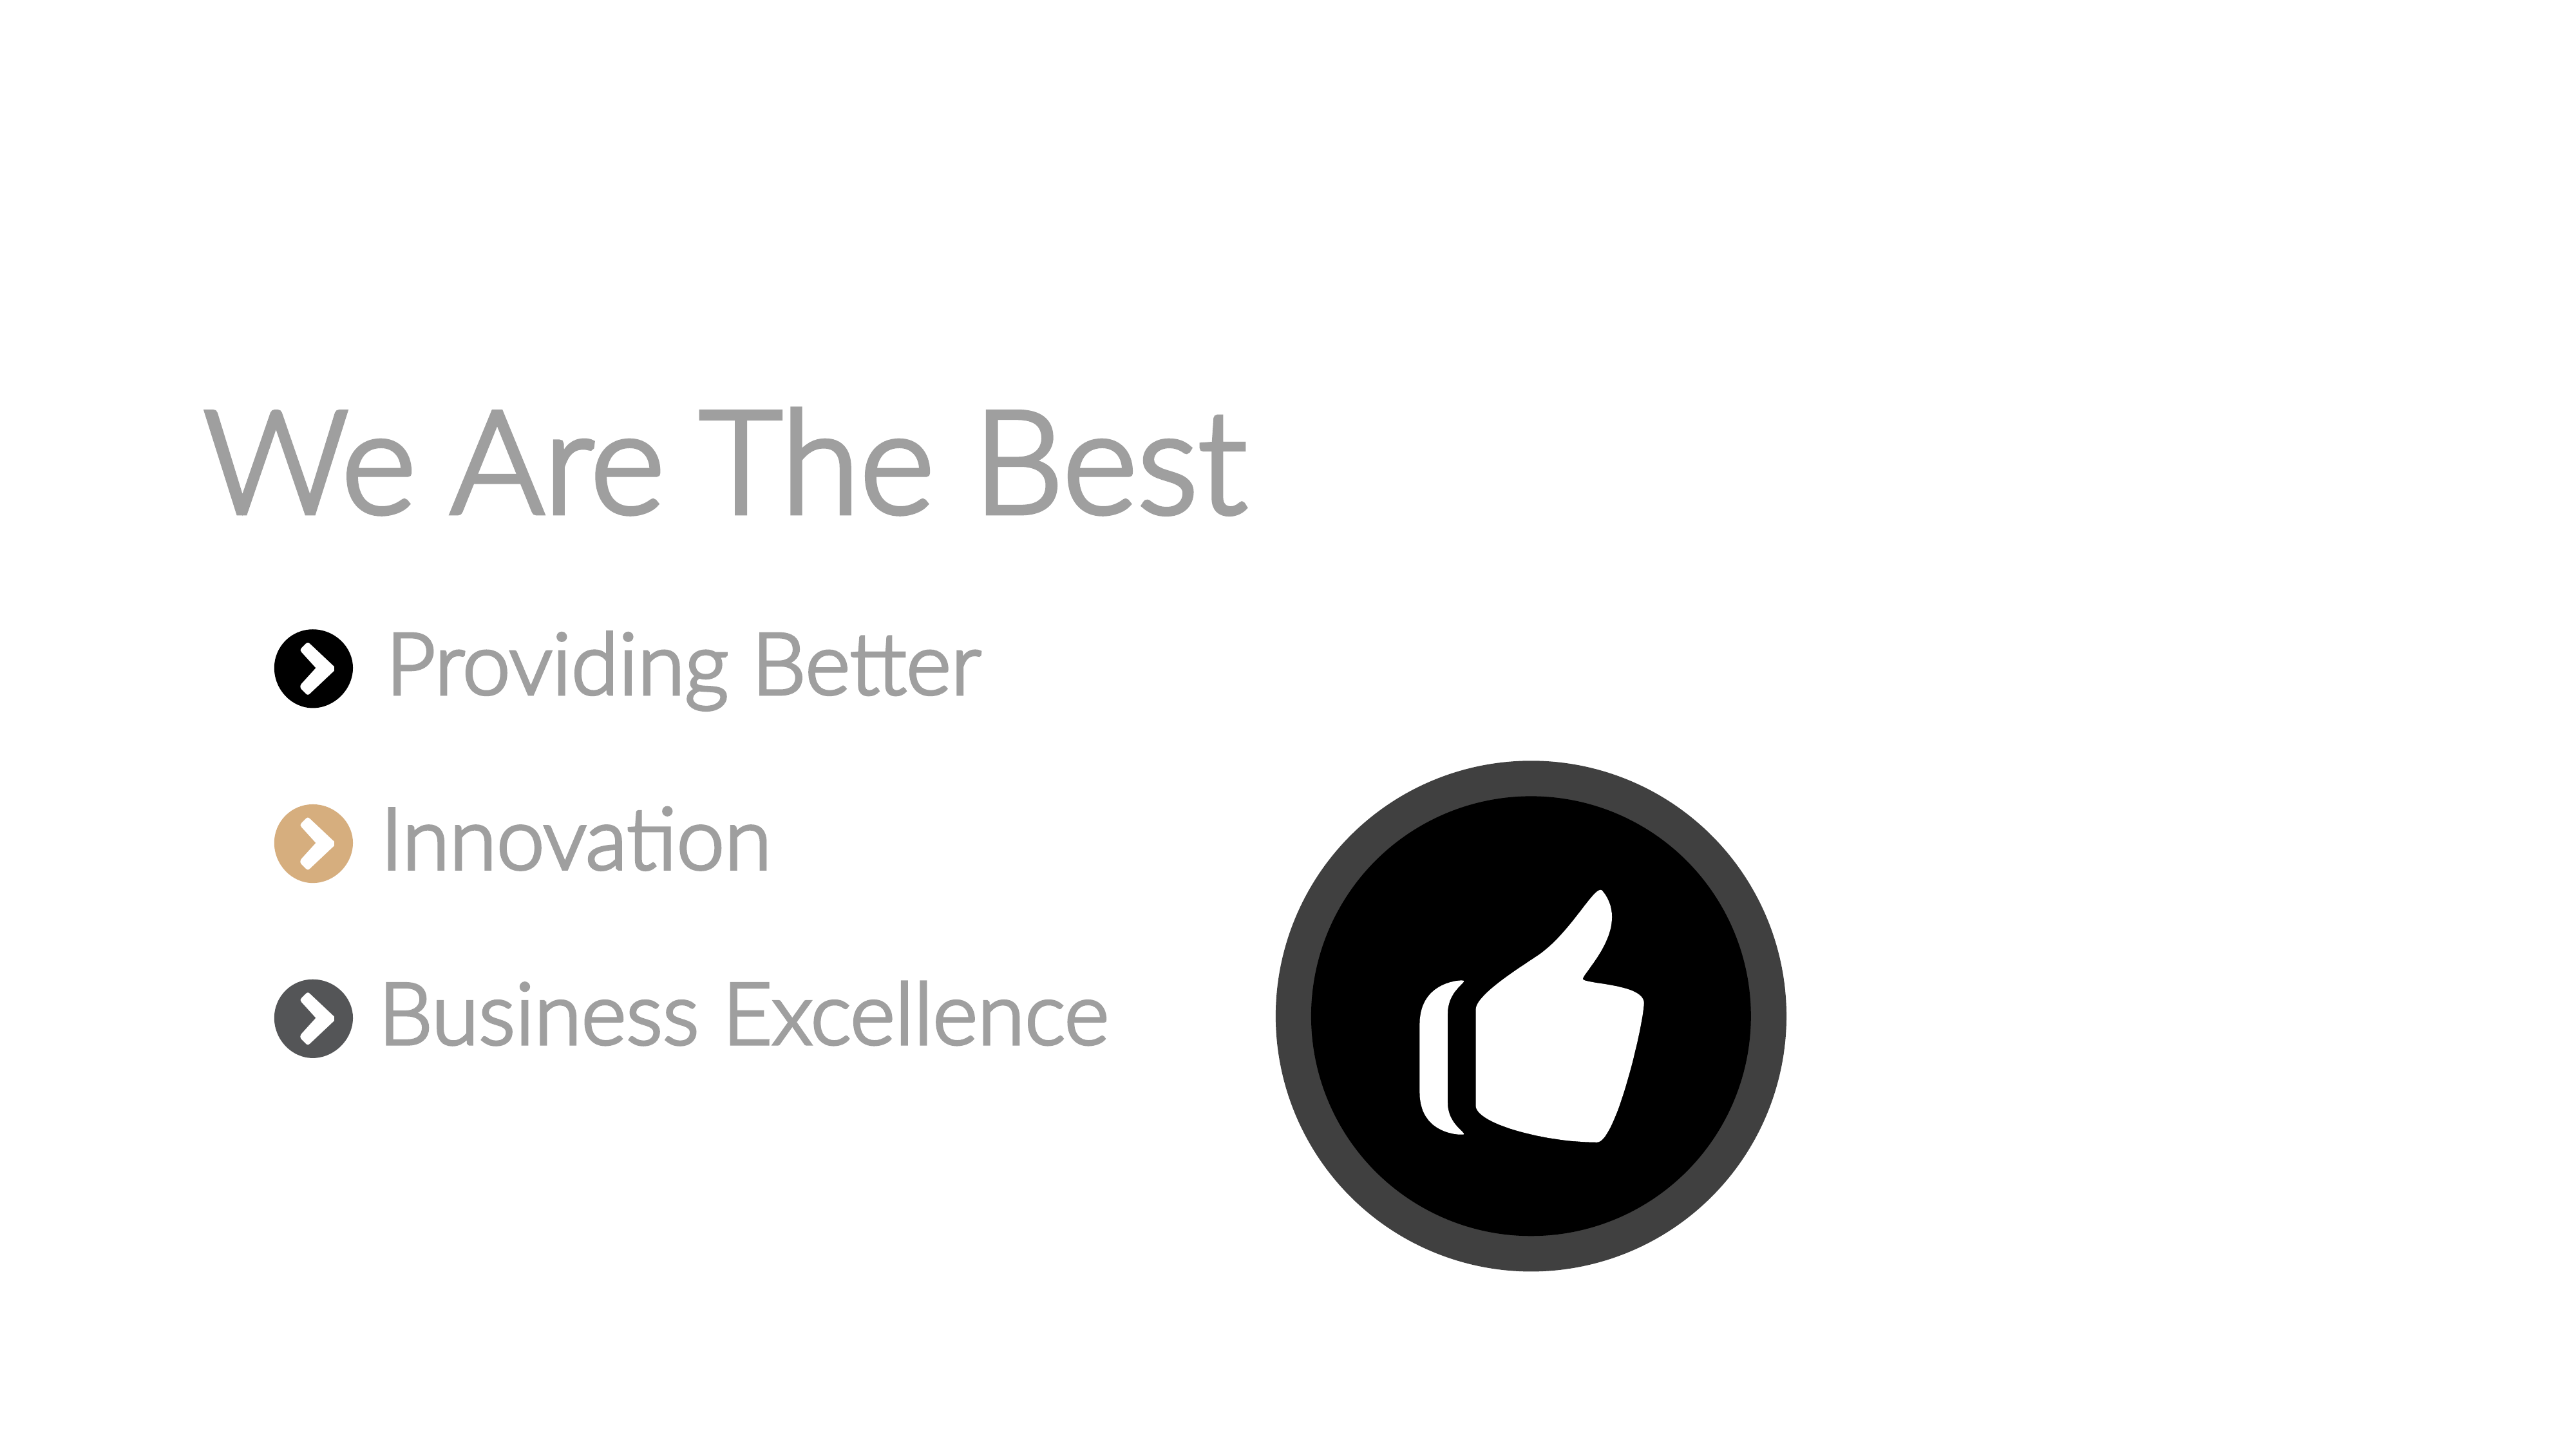

We Are The Best
Providing Better

Innovation

Business Excellence